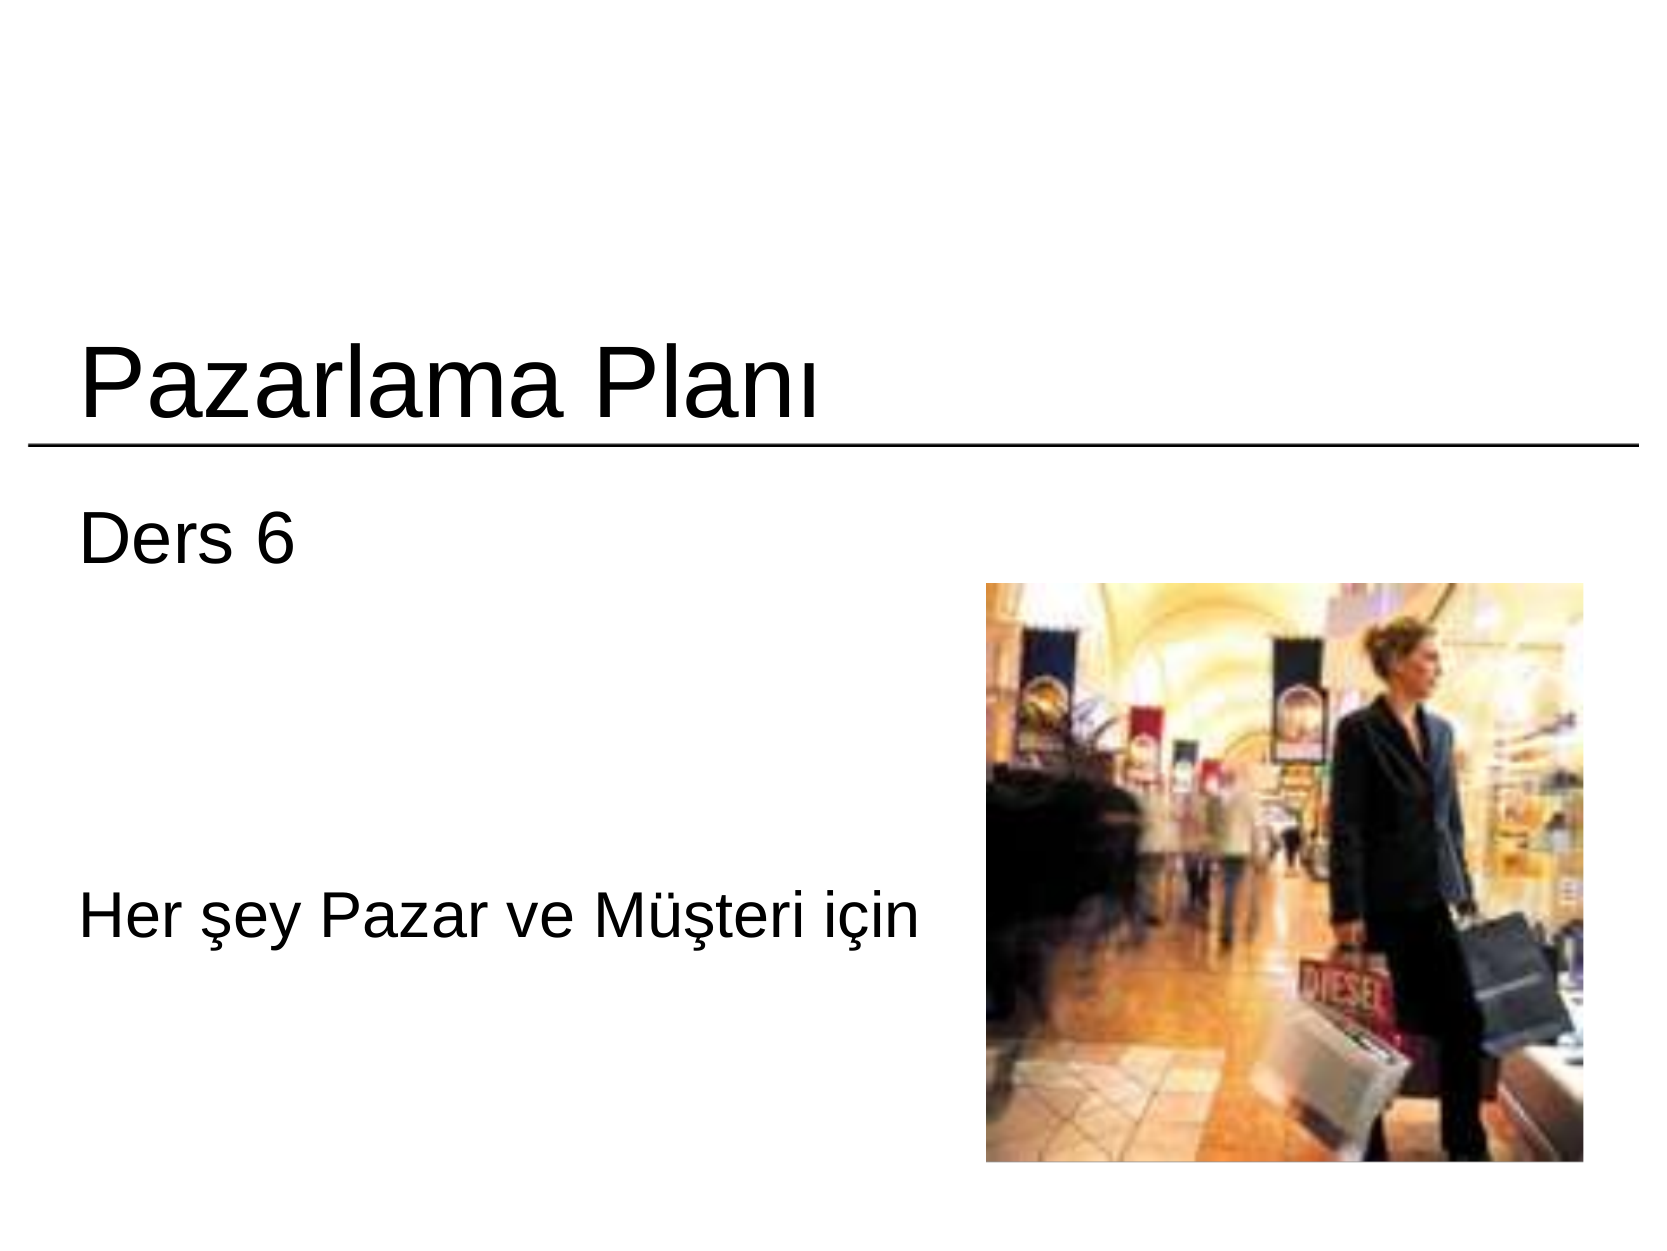

Pazarlama Planı

Ders 6

Her şey Pazar ve Müşteri için